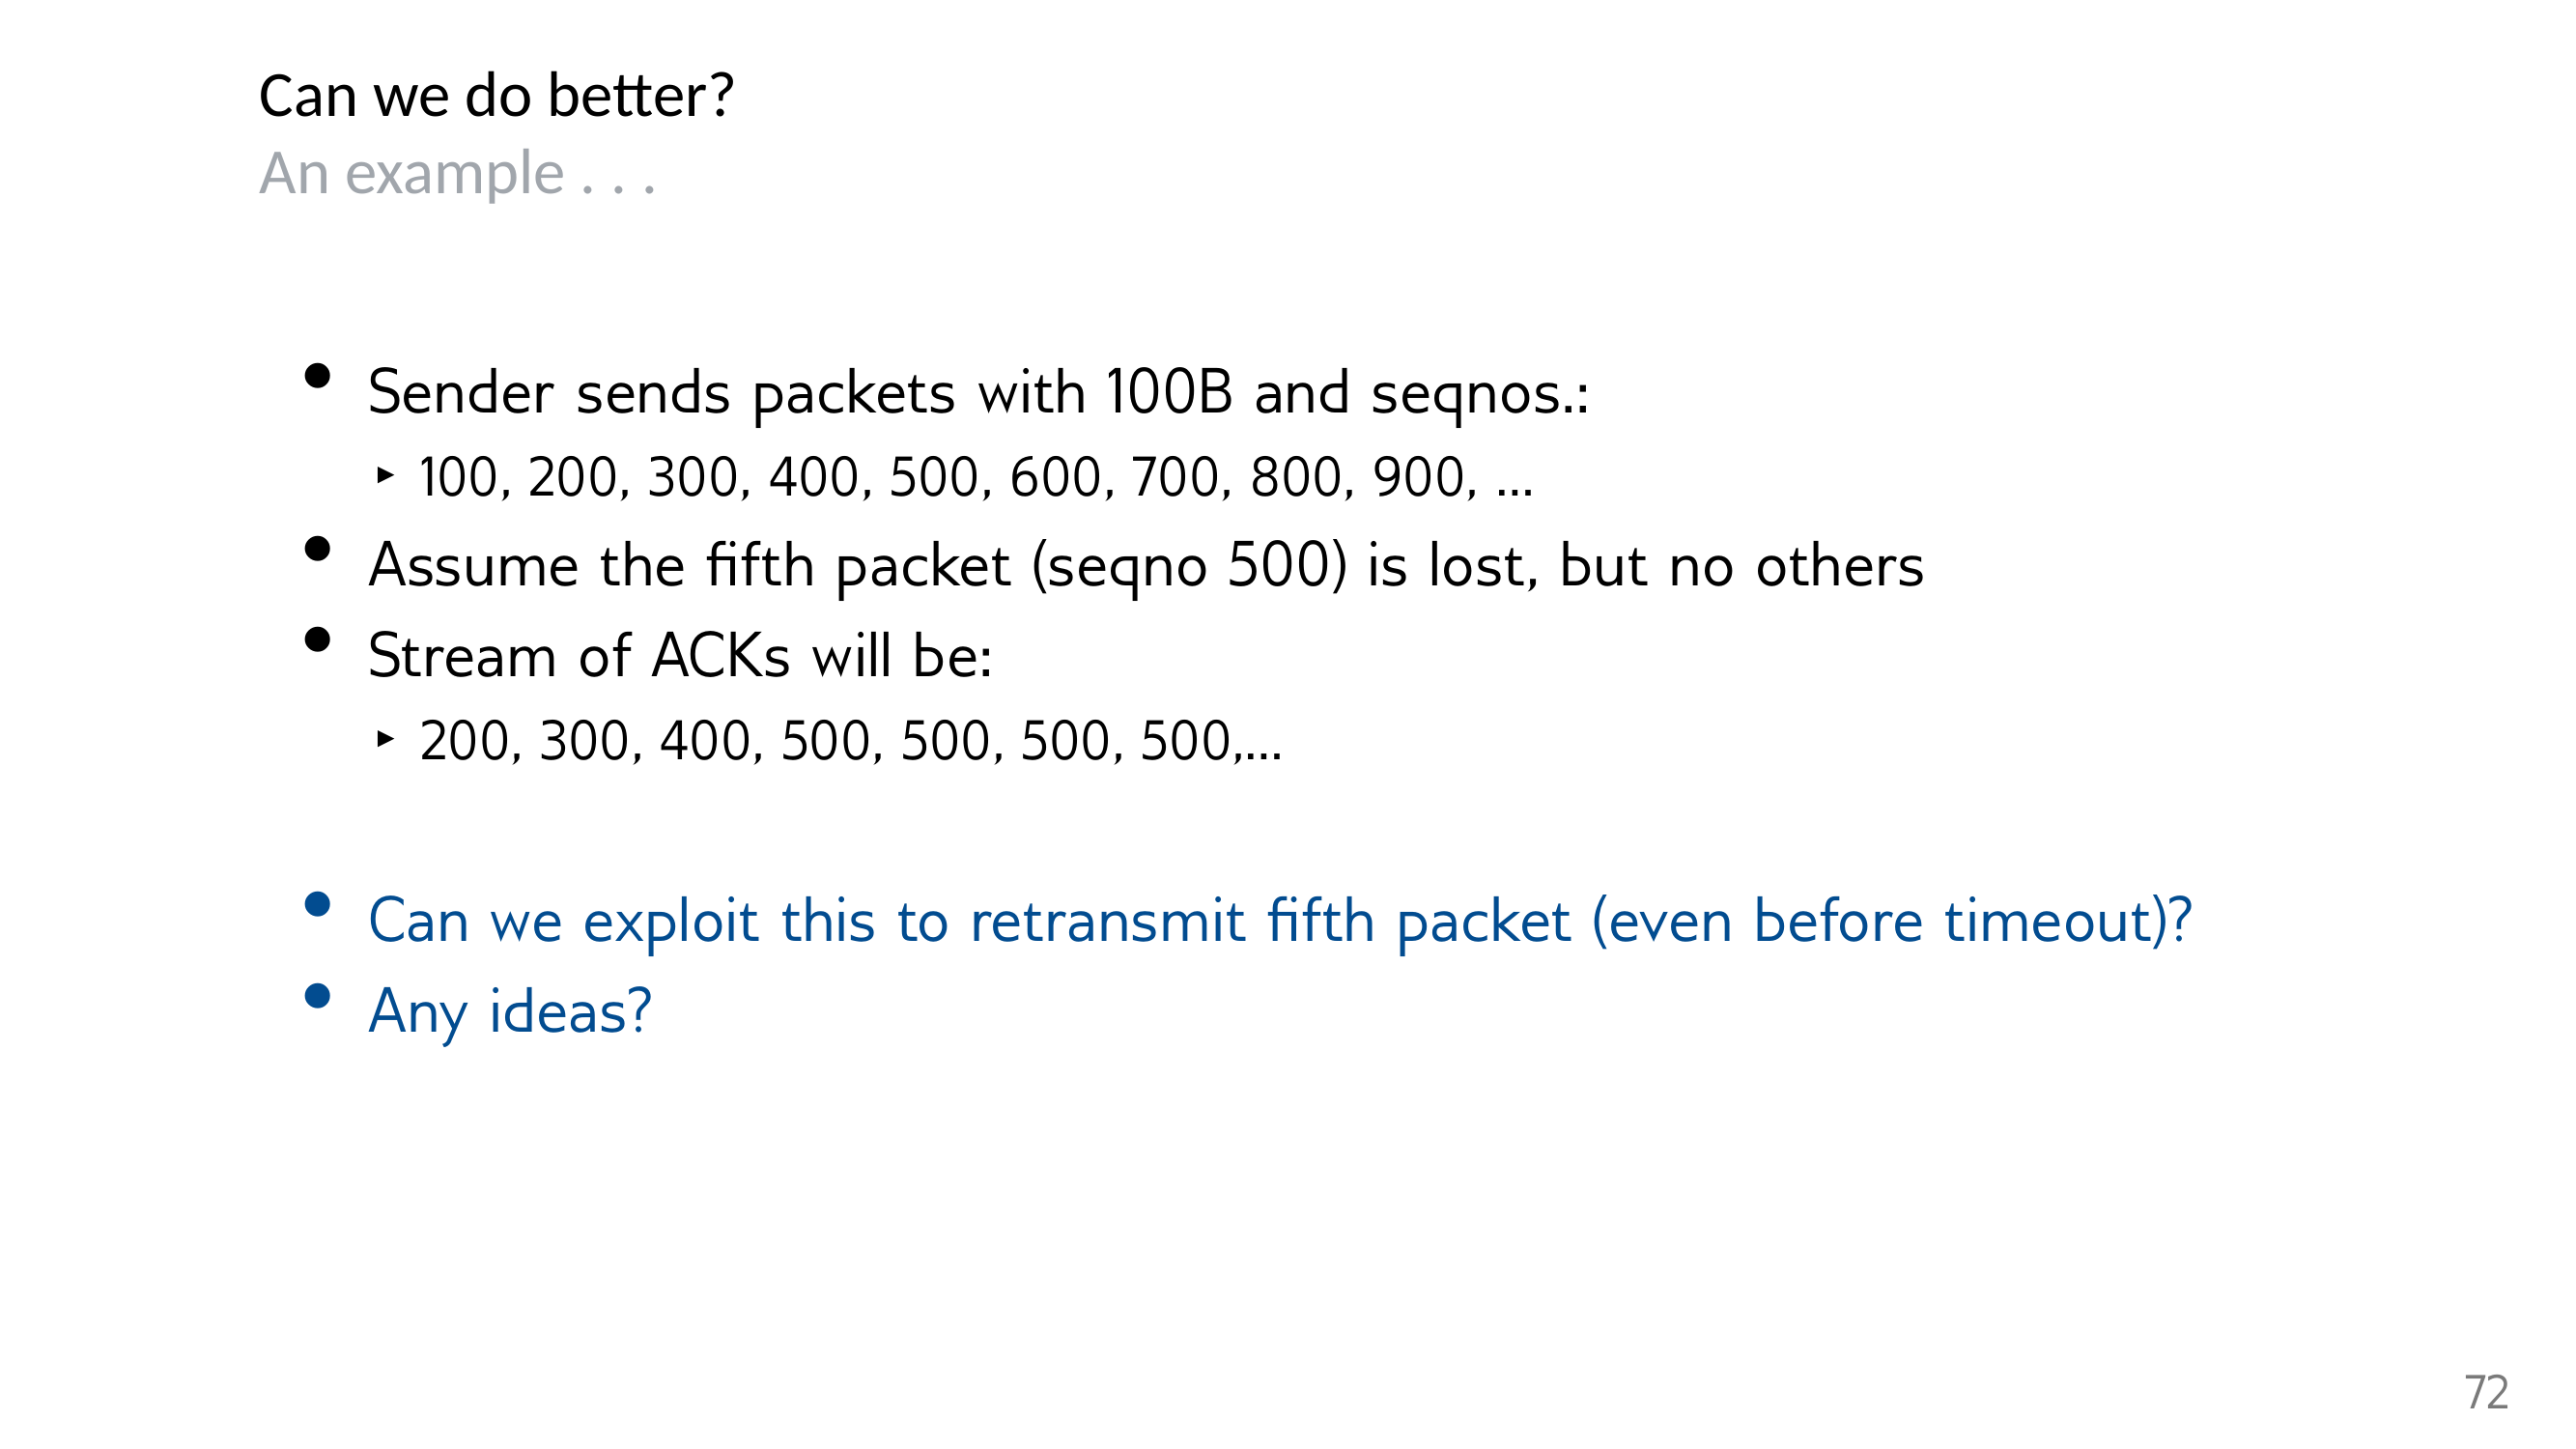

# Can we do better? An example . . .
Sender sends packets with 100B and seqnos.:
100, 200, 300, 400, 500, 600, 700, 800, 900, …
Assume the fifth packet (seqno 500) is lost, but no others
Stream of ACKs will be:
200, 300, 400, 500, 500, 500, 500,…

Can we exploit this to retransmit fifth packet (even before timeout)?
Any ideas?
72